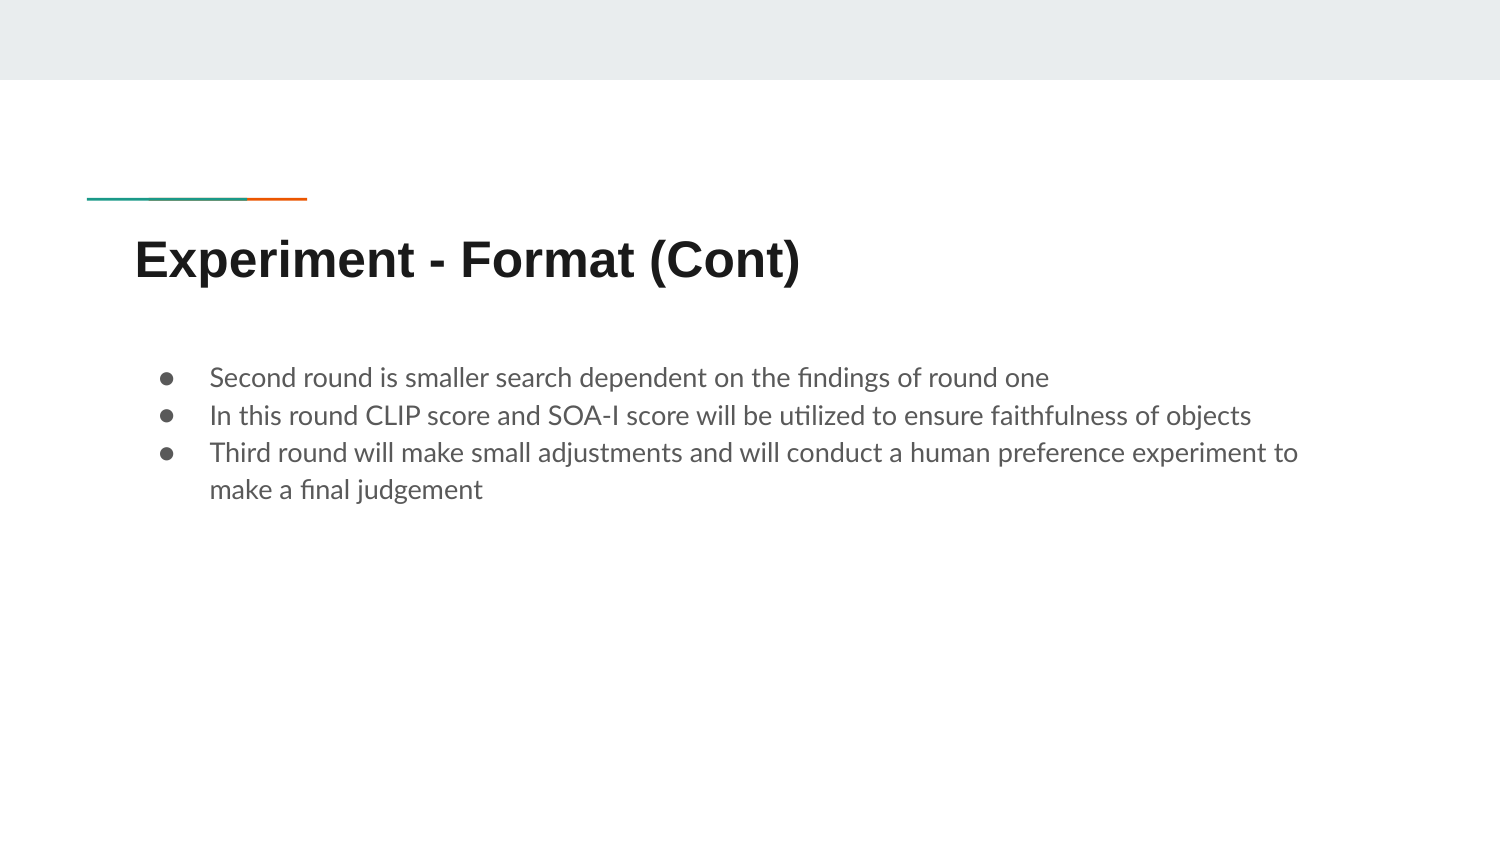

# Experiment - Format (Cont)

Second round is smaller search dependent on the findings of round one
In this round CLIP score and SOA-I score will be utilized to ensure faithfulness of objects
Third round will make small adjustments and will conduct a human preference experiment to make a final judgement